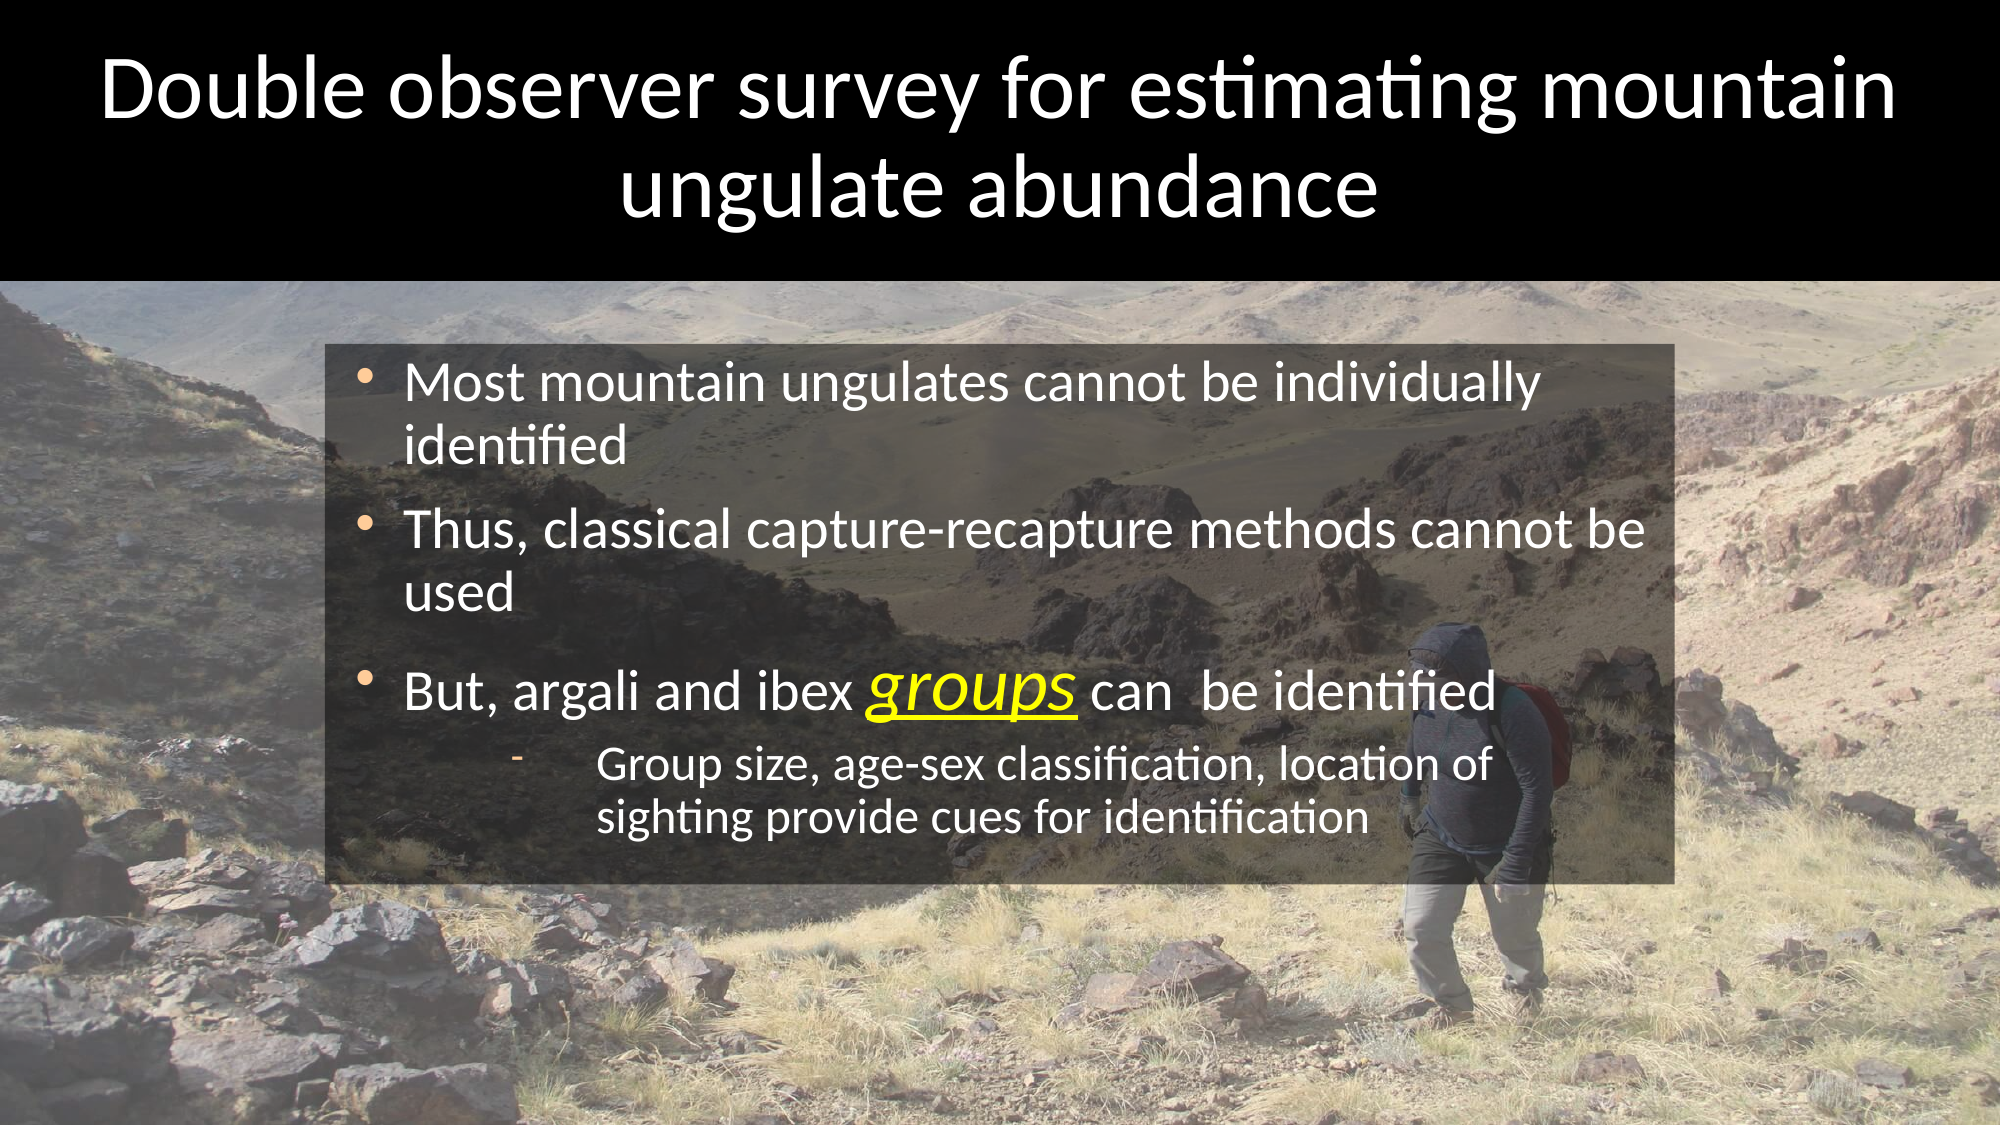

Double observer survey for estimating mountain ungulate abundance
Most mountain ungulates cannot be individually identified
Thus, classical capture-recapture methods cannot be used
But, argali and ibex groups can  be identified
Group size, age-sex classification, location of sighting provide cues for identification